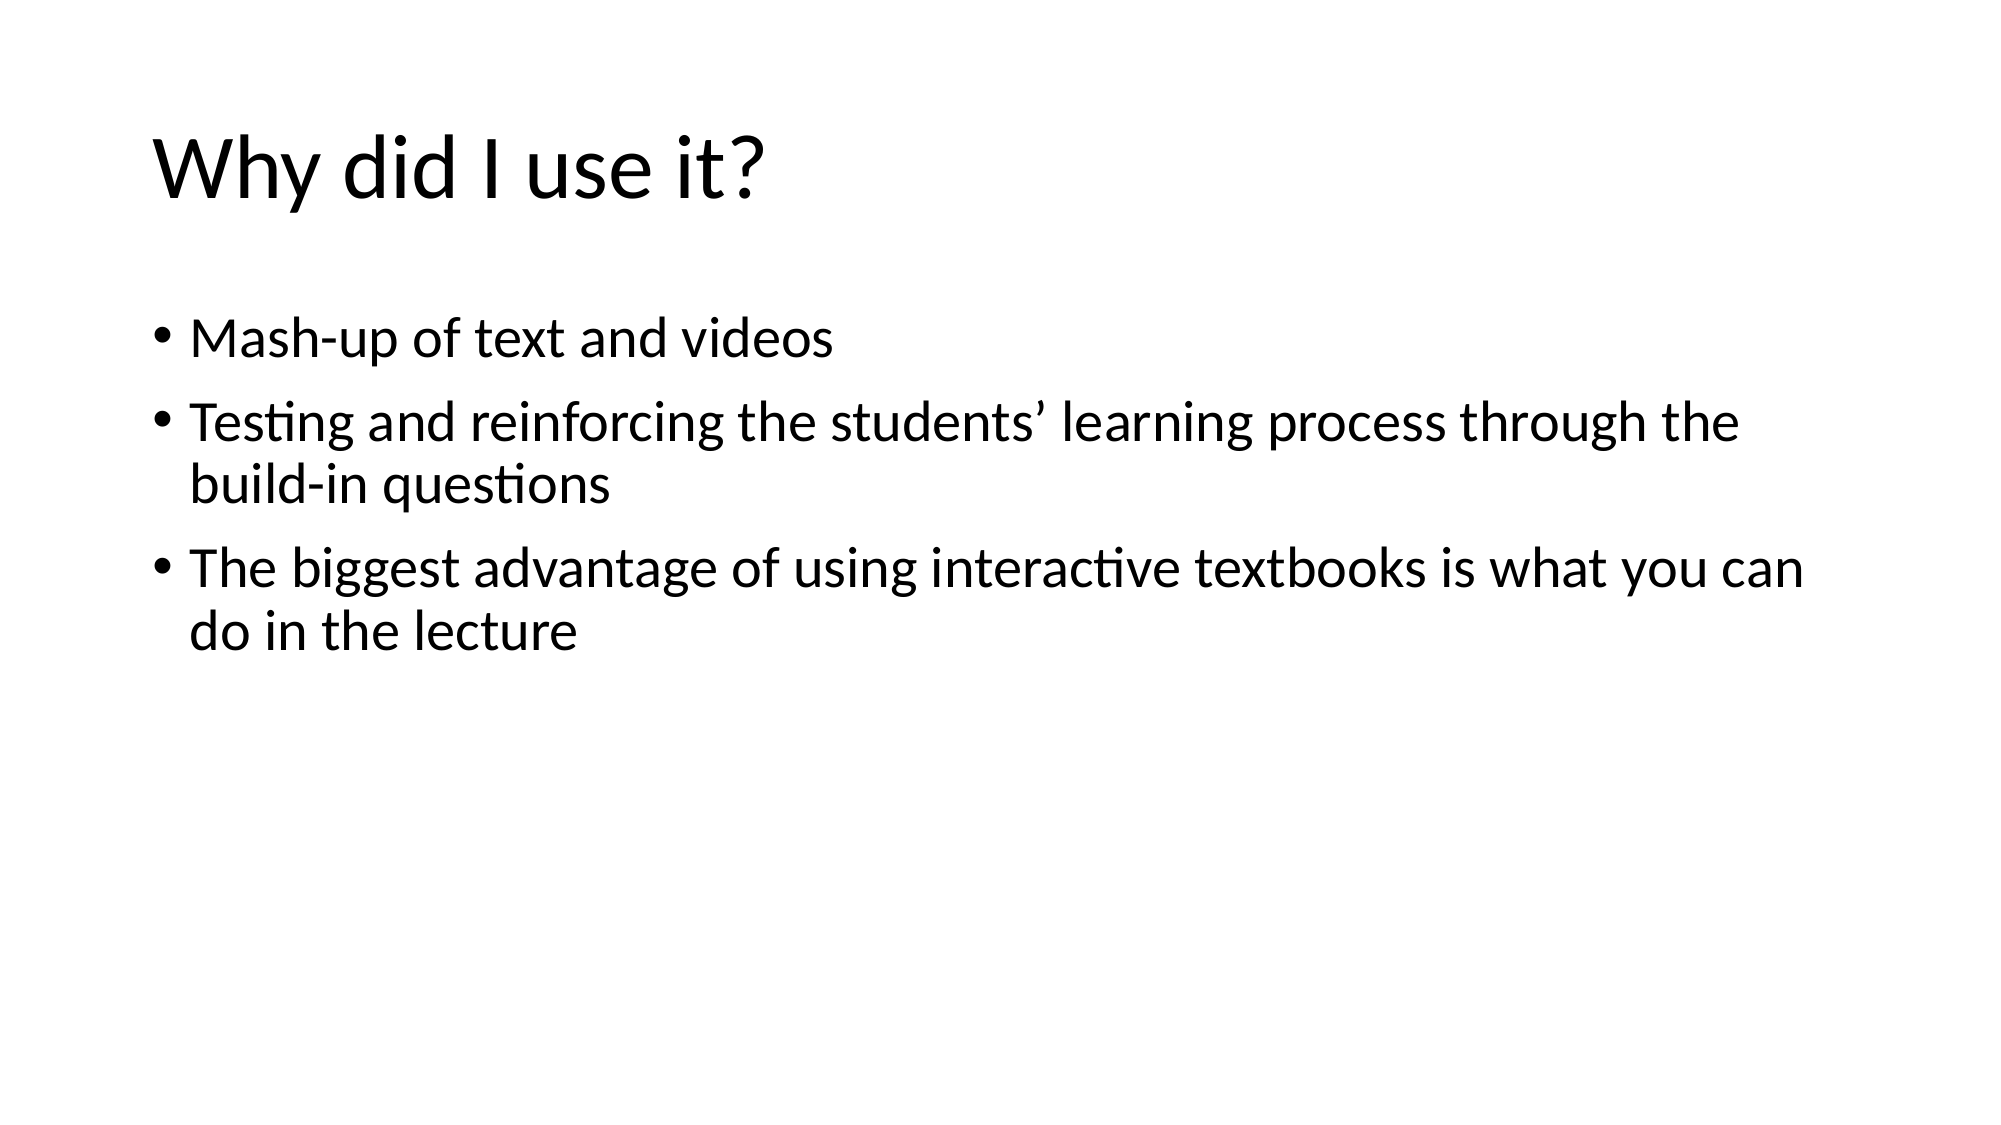

# Why did I use it?
Mash-up of text and videos
Testing and reinforcing the students’ learning process through the build-in questions
The biggest advantage of using interactive textbooks is what you can do in the lecture